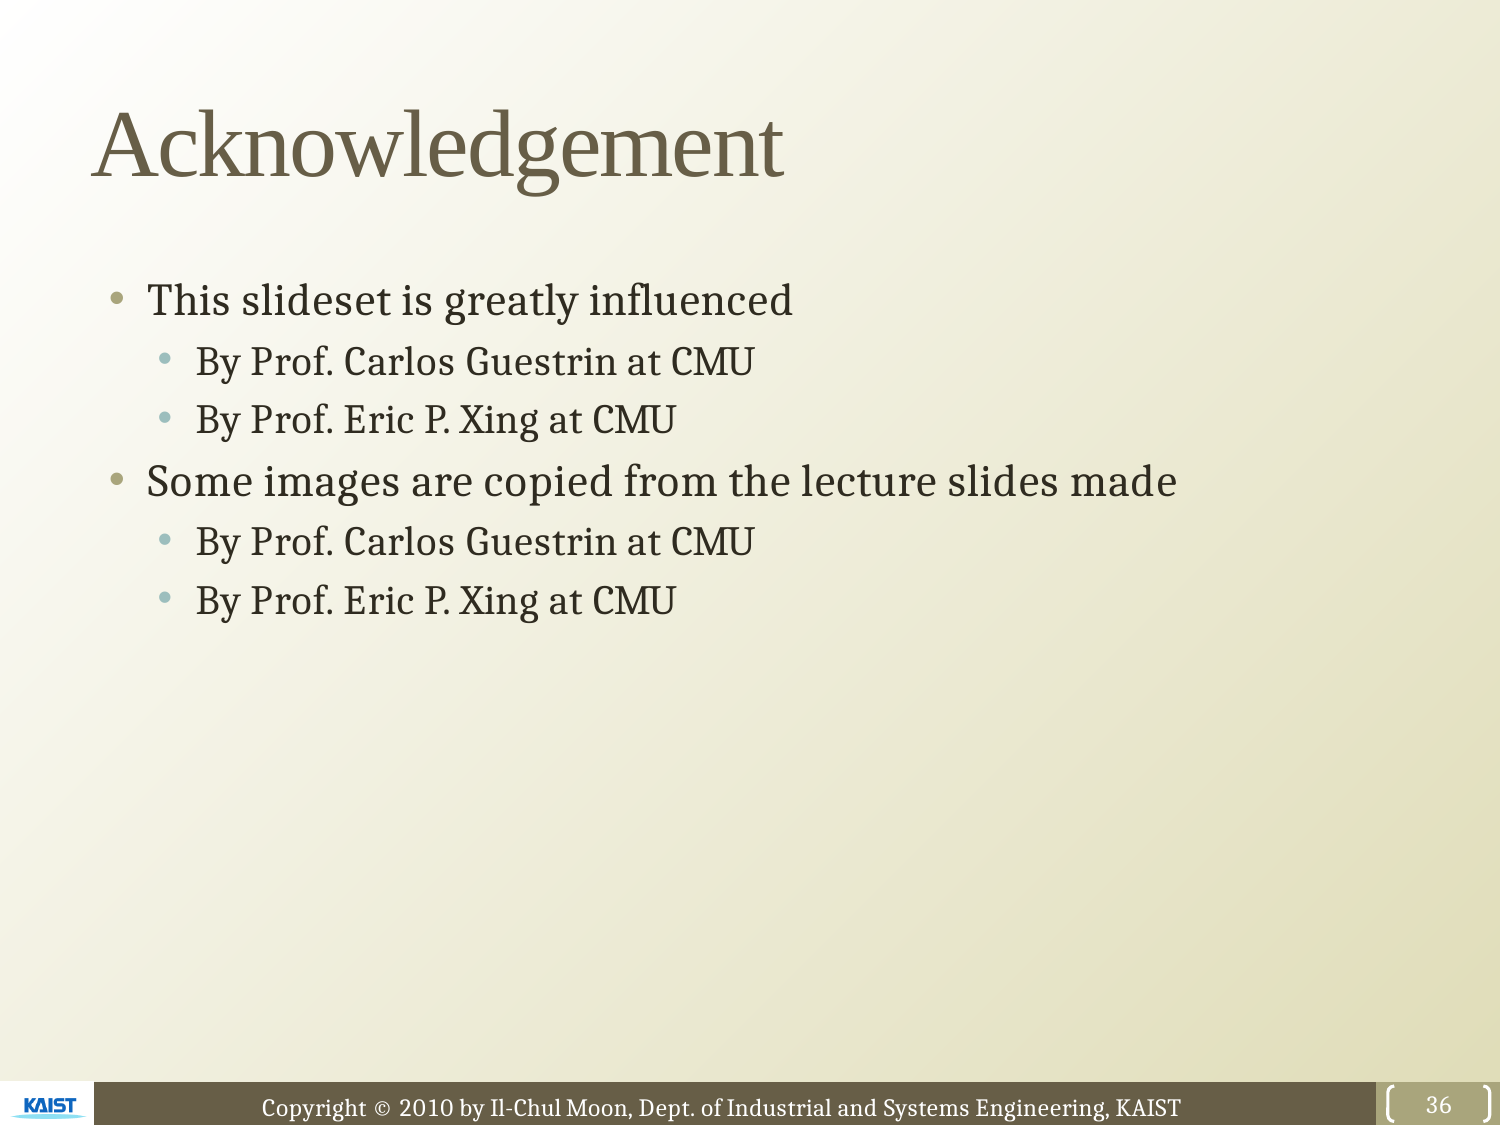

# Acknowledgement
This slideset is greatly influenced
By Prof. Carlos Guestrin at CMU
By Prof. Eric P. Xing at CMU
Some images are copied from the lecture slides made
By Prof. Carlos Guestrin at CMU
By Prof. Eric P. Xing at CMU

36